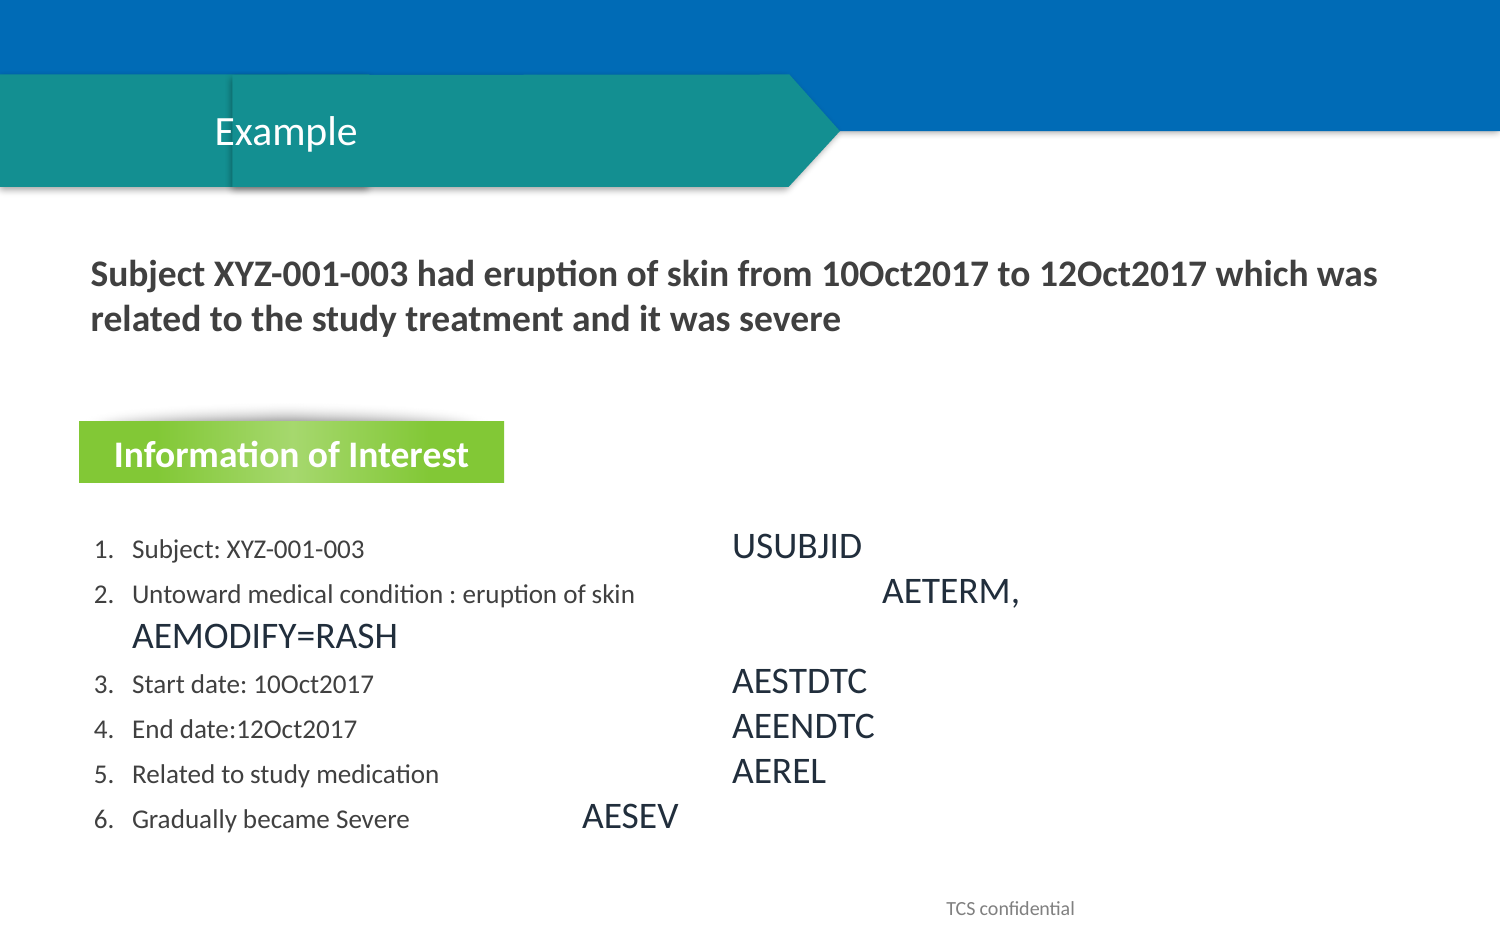

# Example
Subject XYZ-001-003 had eruption of skin from 10Oct2017 to 12Oct2017 which was related to the study treatment and it was severe

Information of Interest
Subject: XYZ-001-003 			USUBJID
Untoward medical condition : eruption of skin 		AETERM, AEMODIFY=RASH
Start date: 10Oct2017			AESTDTC
End date:12Oct2017			AEENDTC
Related to study medication		AEREL
Gradually became Severe		AESEV
TCS confidential